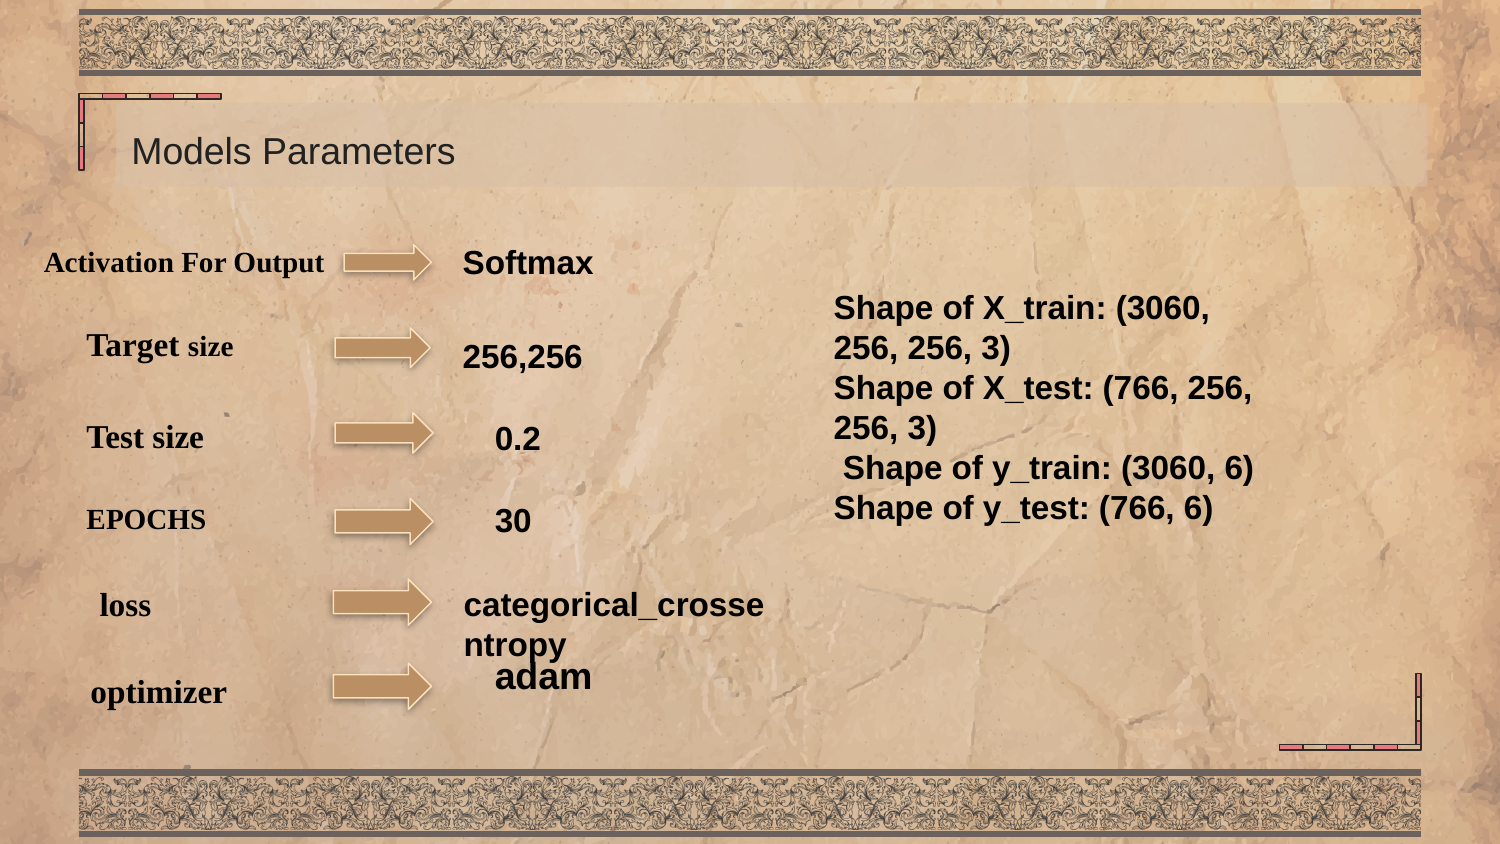

Models Parameters
Softmax
Activation For Output

Shape of X_train: (3060, 256, 256, 3)
Shape of X_test: (766, 256, 256, 3)
 Shape of y_train: (3060, 6)
Shape of y_test: (766, 6)
Target size
256,256

Test size
0.2

    EPOCHS
30

loss
categorical_crossentropy

adam
optimizer